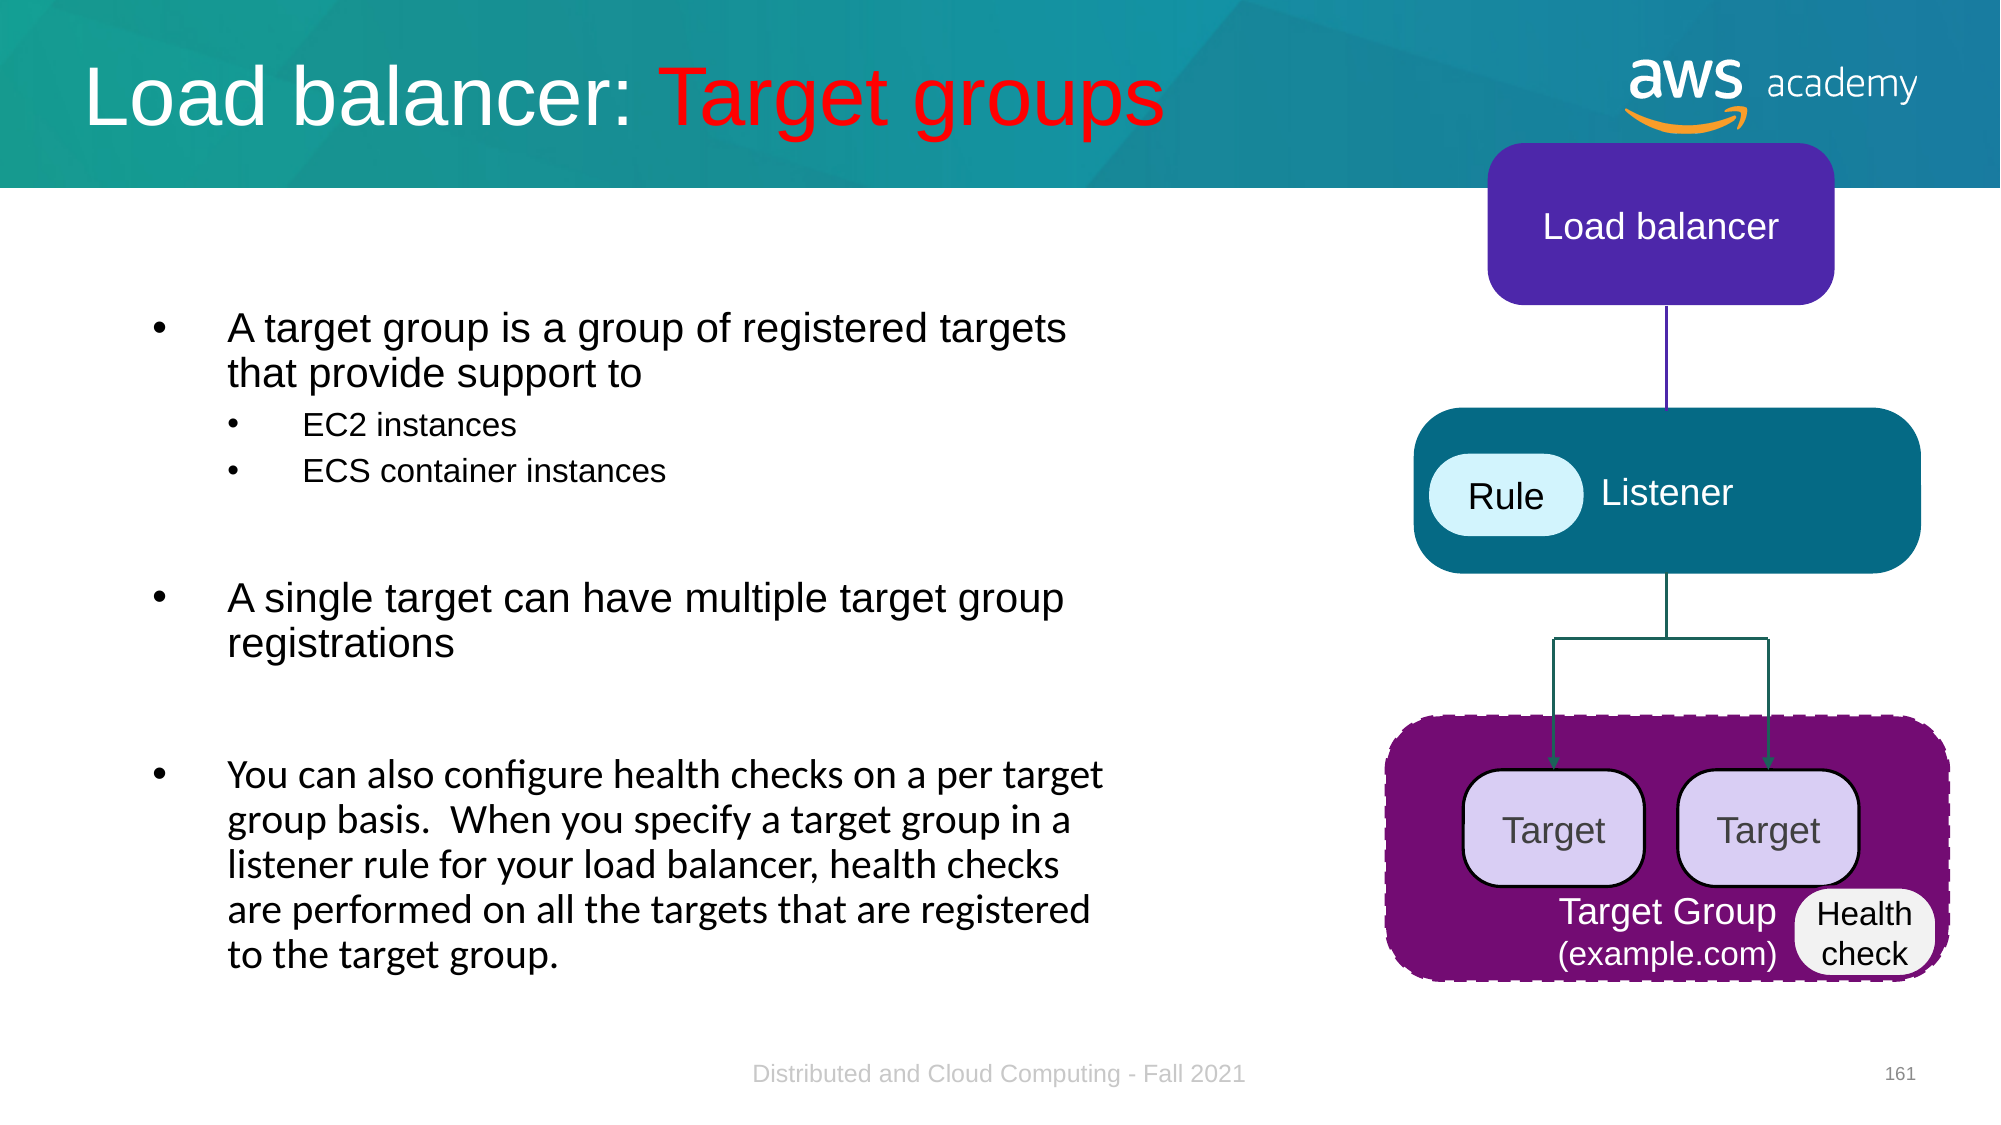

# Load balancer: Target groups
Load balancer
Listener
Rule

Target
Target
Health
check
Target Group
(example.com)
A target group is a group of registered targets that provide support to
EC2 instances
ECS container instances

A single target can have multiple target group registrations

You can also configure health checks on a per target group basis.  When you specify a target group in a listener rule for your load balancer, health checks are performed on all the targets that are registered to the target group.

Distributed and Cloud Computing - Fall 2021
161